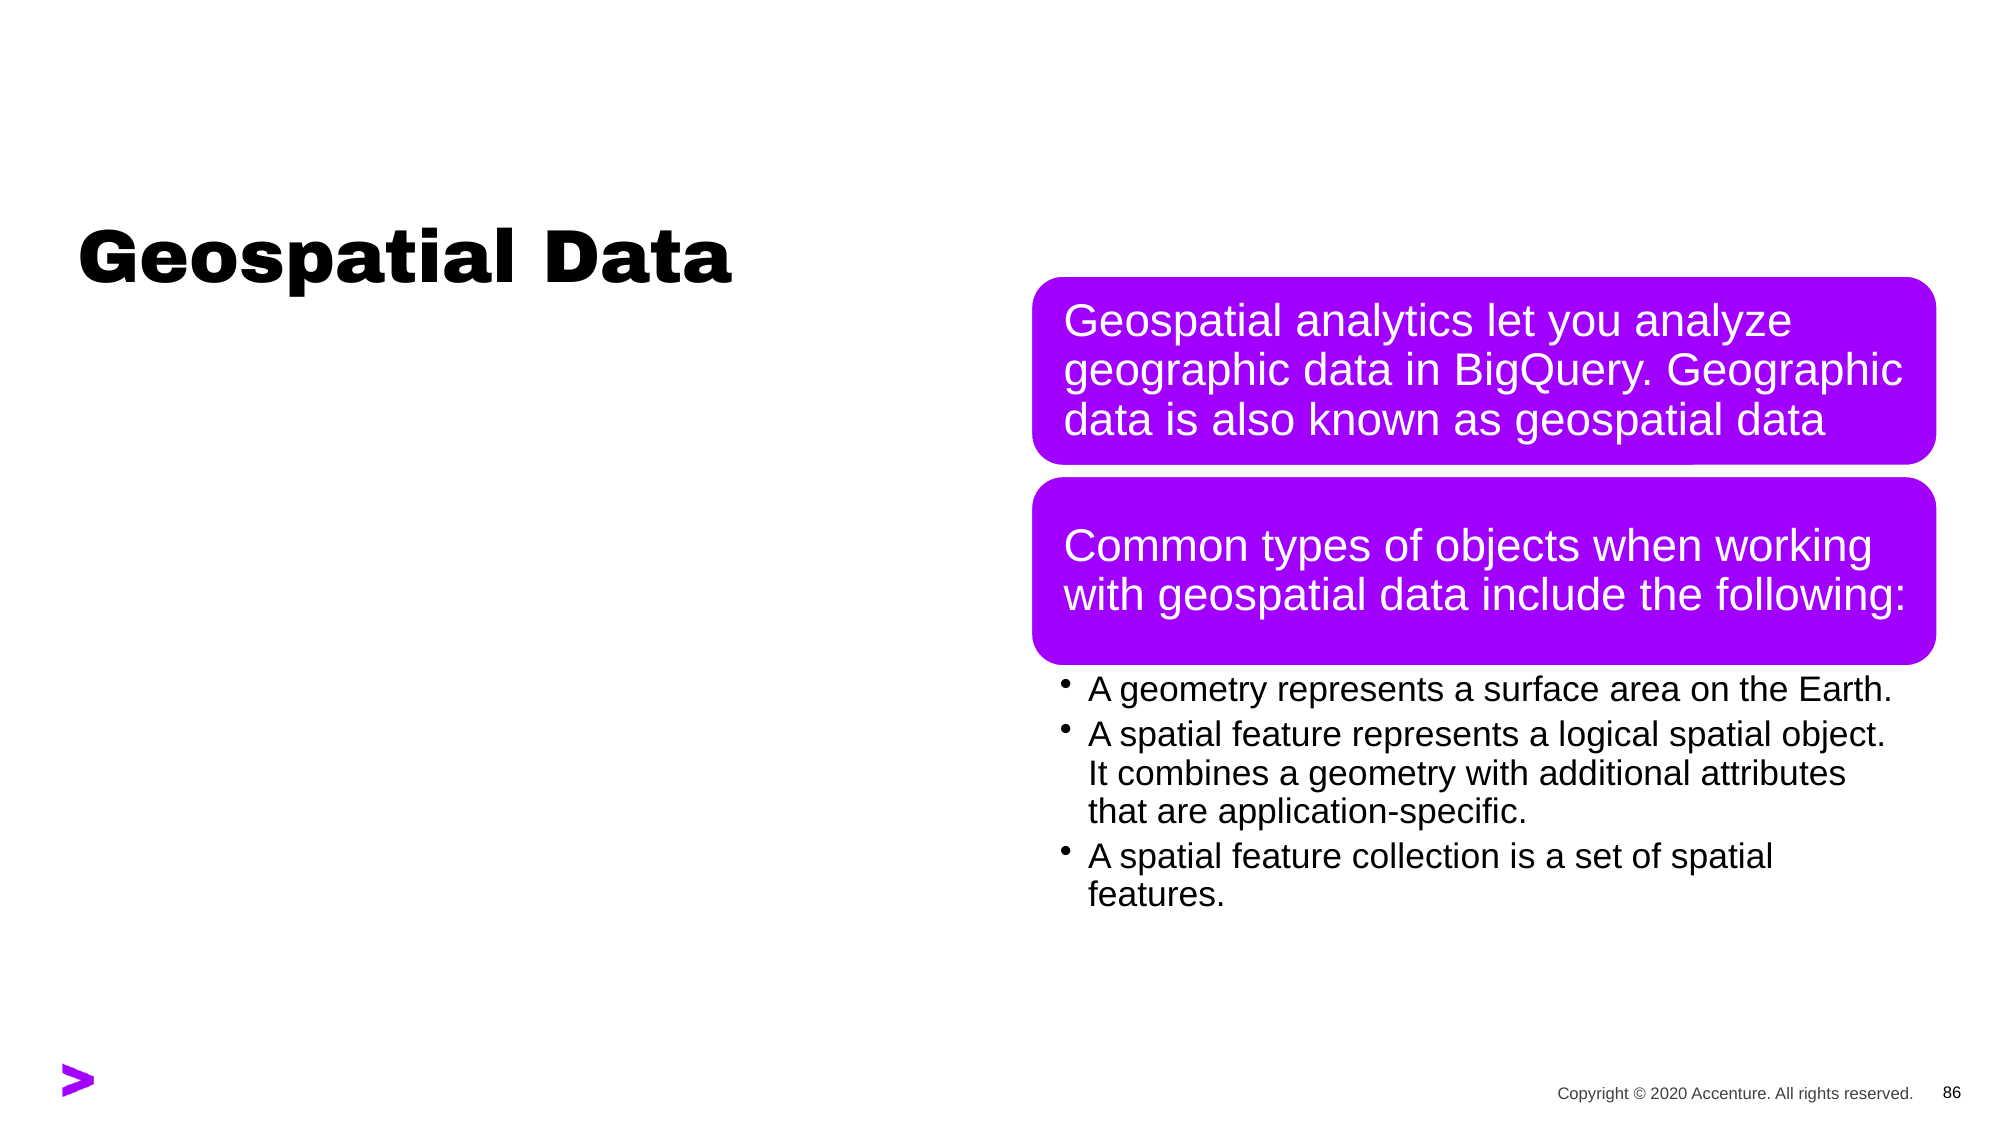

# Geospatial Data
Geospatial analytics let you analyze geographic data in BigQuery. Geographic data is also known as geospatial data
Common types of objects when working with geospatial data include the following:
A geometry represents a surface area on the Earth.
A spatial feature represents a logical spatial object. It combines a geometry with additional attributes that are application-specific.
A spatial feature collection is a set of spatial features.
86